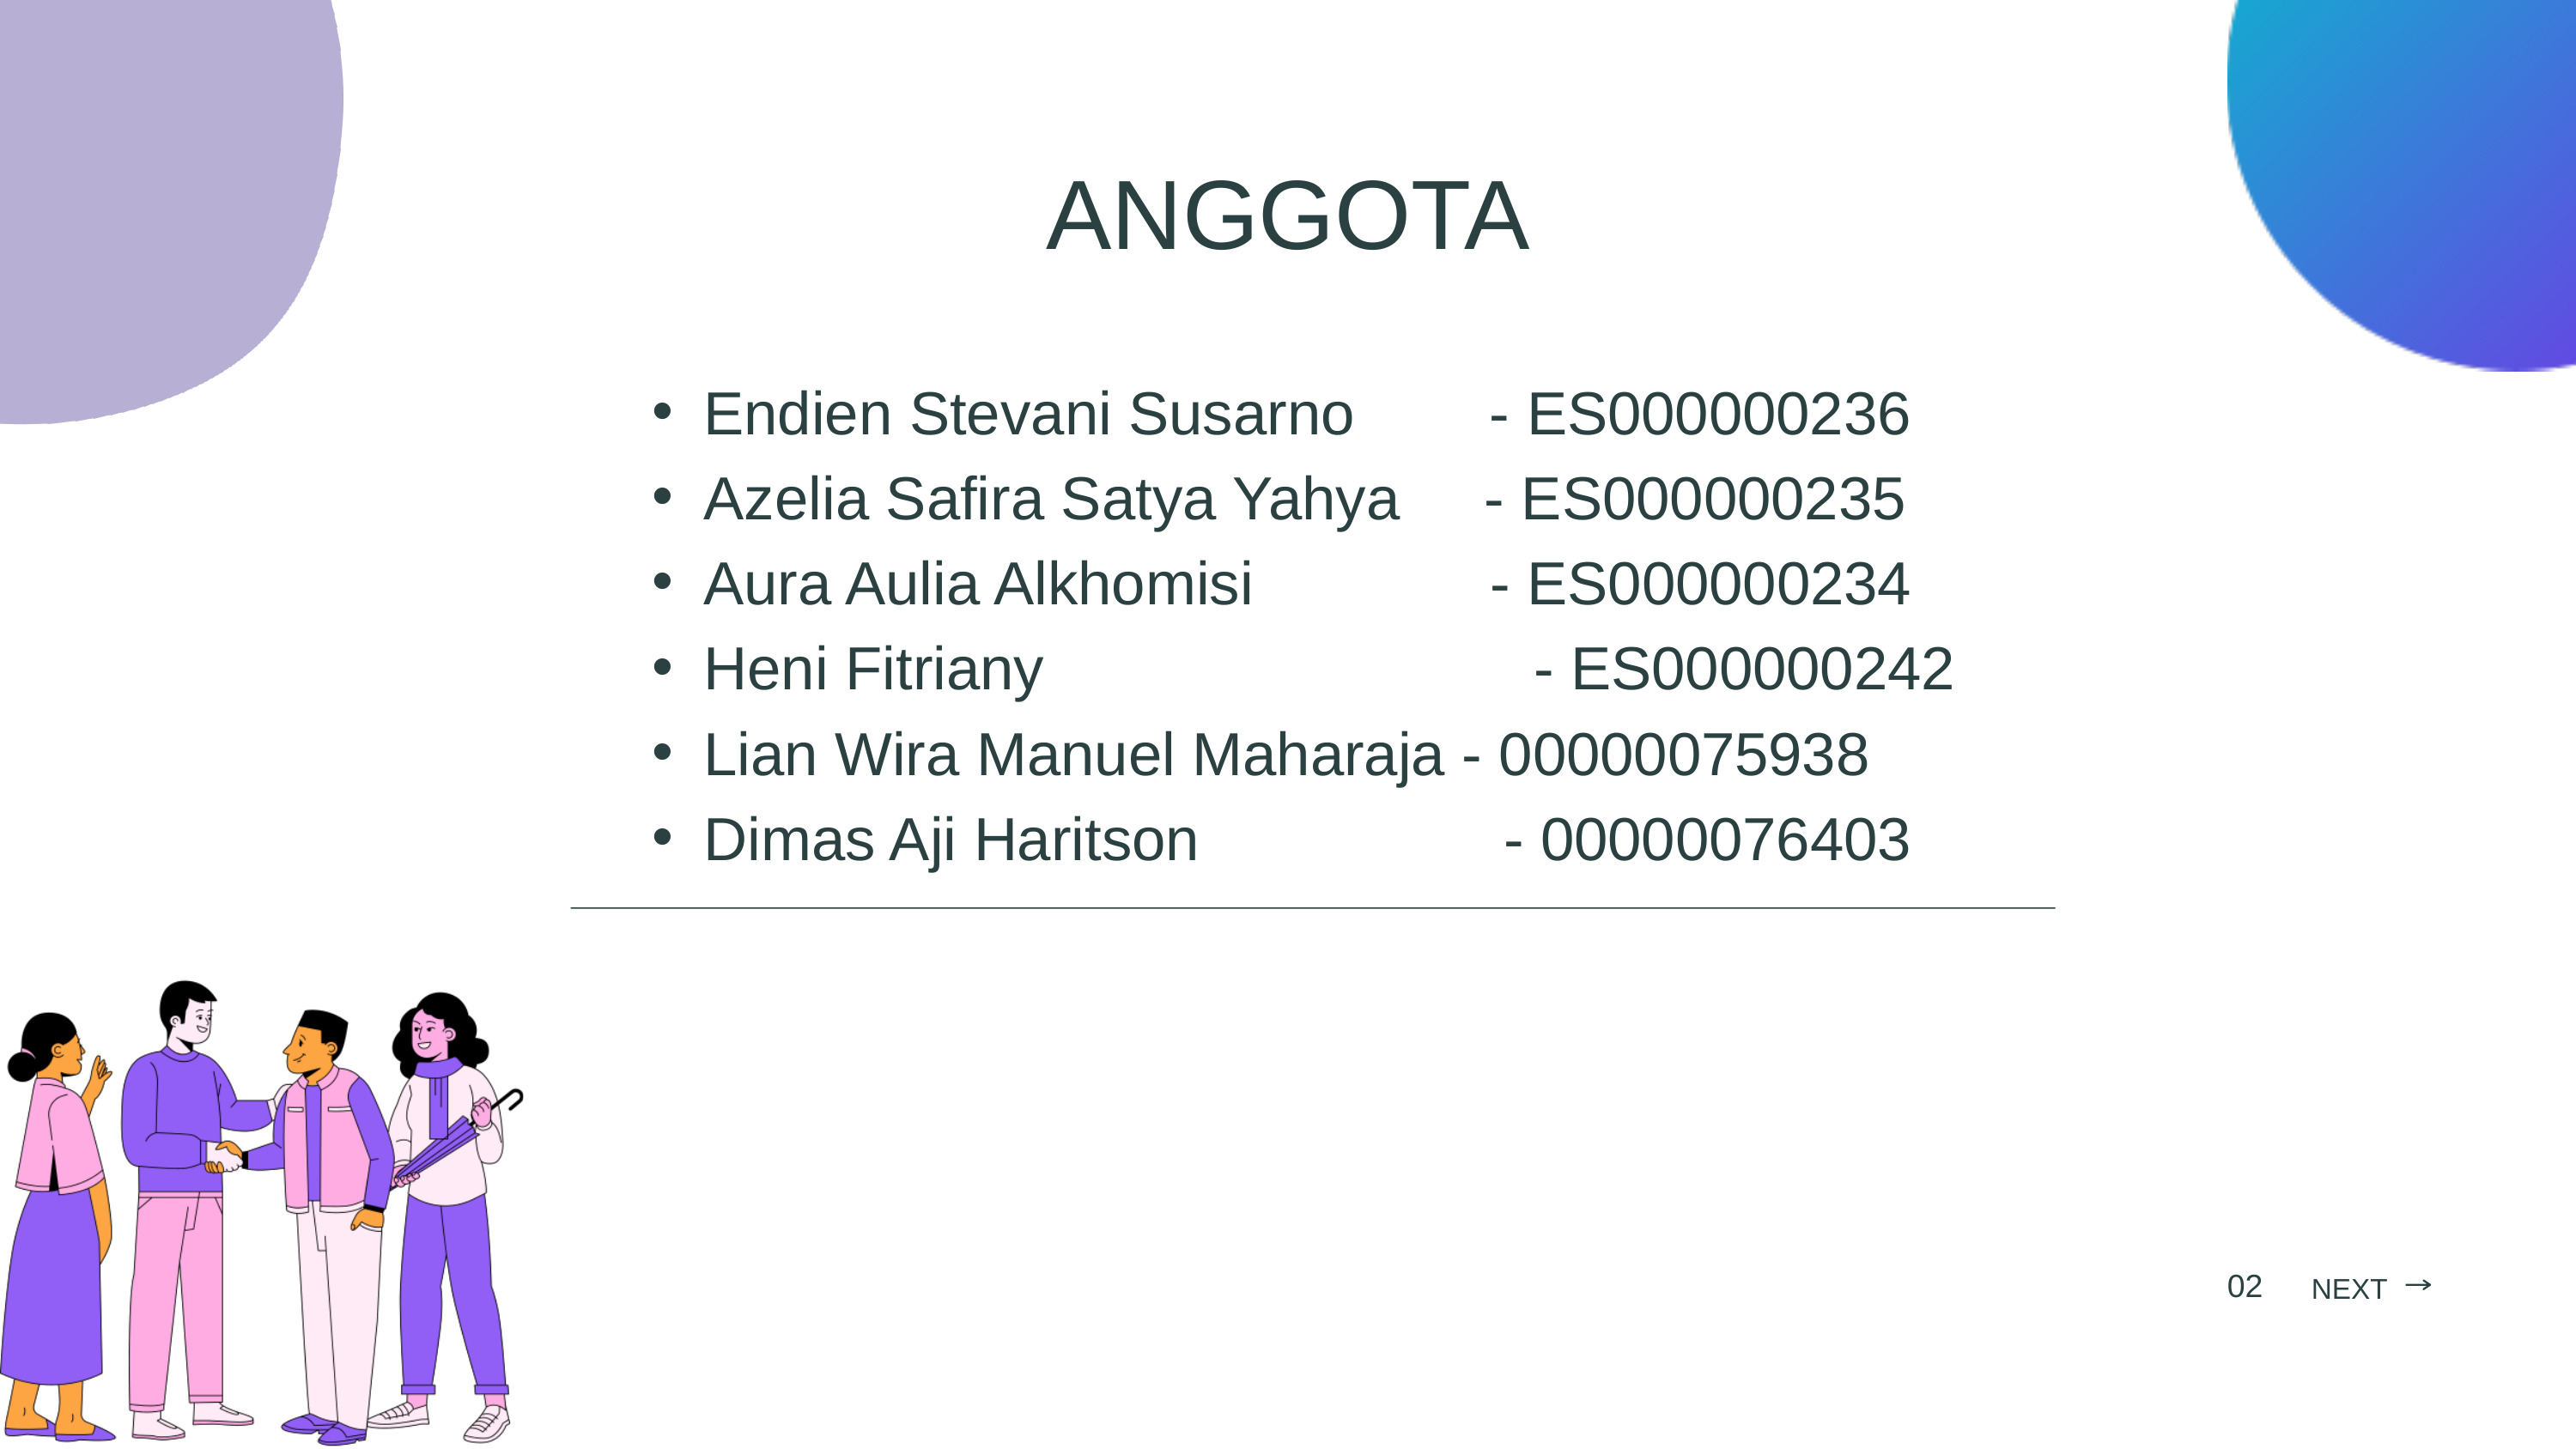

ANGGOTA
Endien Stevani Susarno        - ES000000236
Azelia Safira Satya Yahya     - ES000000235
Aura Aulia Alkhomisi              - ES000000234
Heni Fitriany                             - ES000000242
Lian Wira Manuel Maharaja - 00000075938
Dimas Aji Haritson                  - 00000076403

02
NEXT